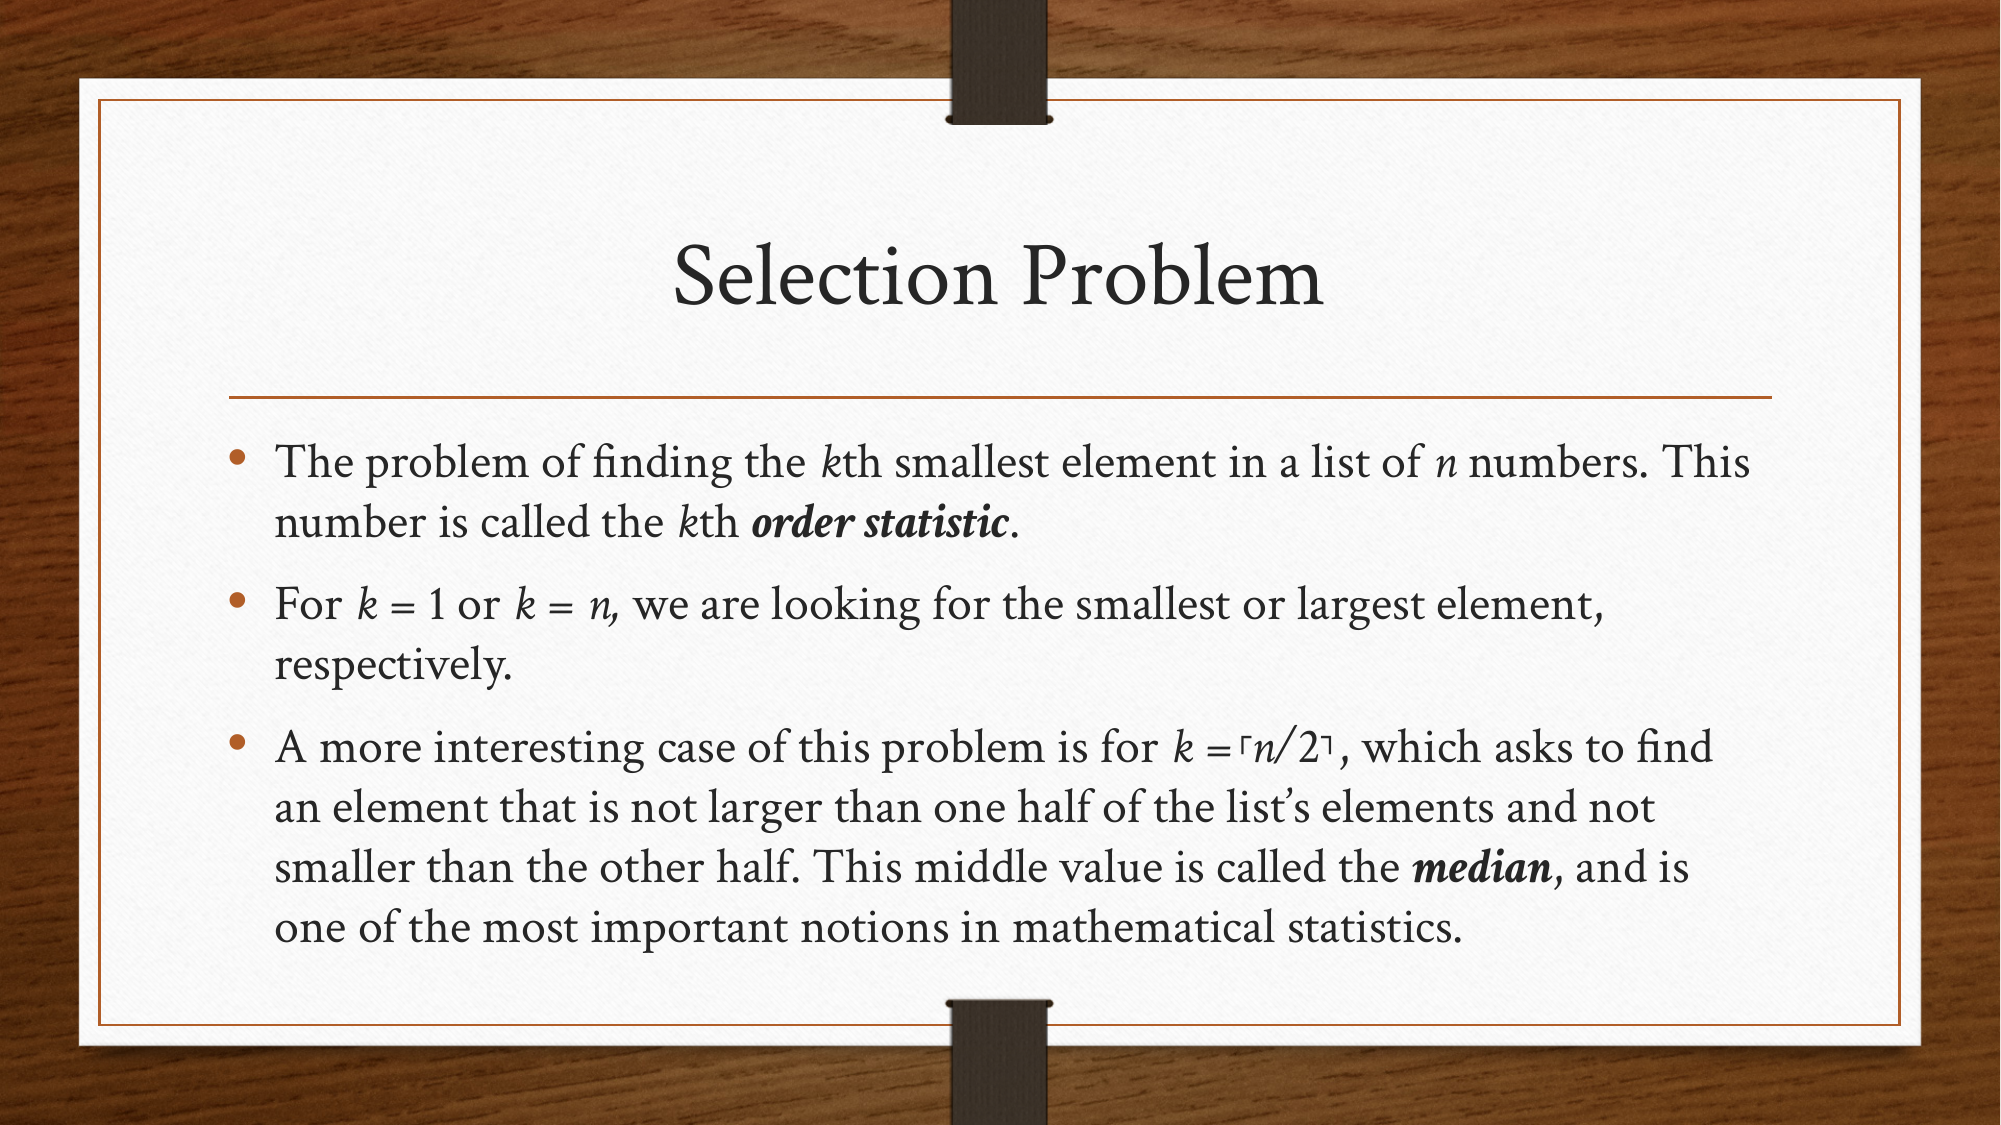

# Selection Problem
The problem of finding the kth smallest element in a list of n numbers. This number is called the kth order statistic.
For k = 1 or k = n, we are looking for the smallest or largest element, respectively.
A more interesting case of this problem is for k =┌n/2┐, which asks to find an element that is not larger than one half of the list’s elements and not smaller than the other half. This middle value is called the median, and is one of the most important notions in mathematical statistics.